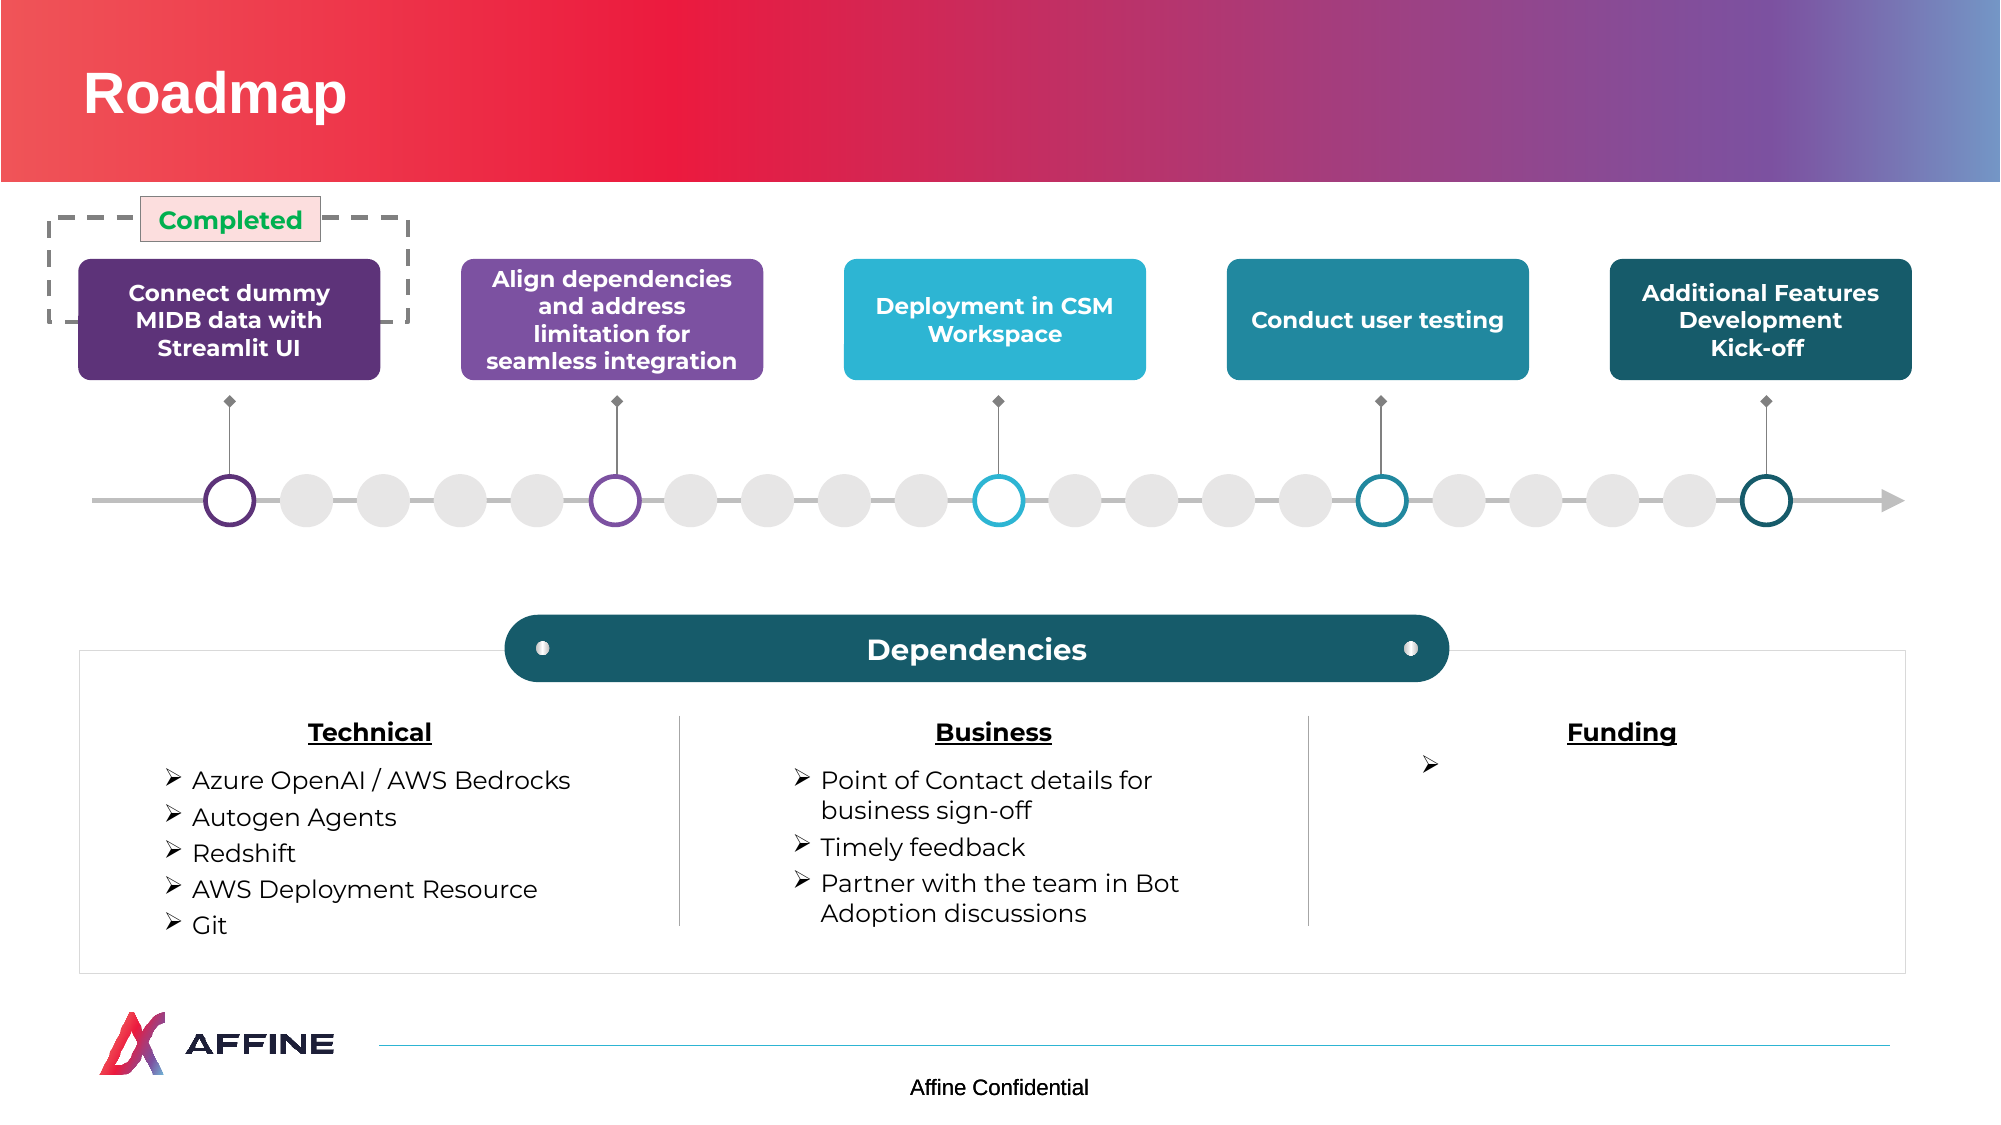

# Roadmap
Completed

Connect dummy MIDB data with Streamlit UI
Align dependencies and address limitation for seamless integration
Deployment in CSM Workspace
Conduct user testing
Additional Features Development
Kick-off

Dependencies

Technical
Azure OpenAI / AWS Bedrocks
Autogen Agents
Redshift
AWS Deployment Resource
Git
Business
Point of Contact details for business sign-off
Timely feedback
Partner with the team in Bot Adoption discussions
Funding